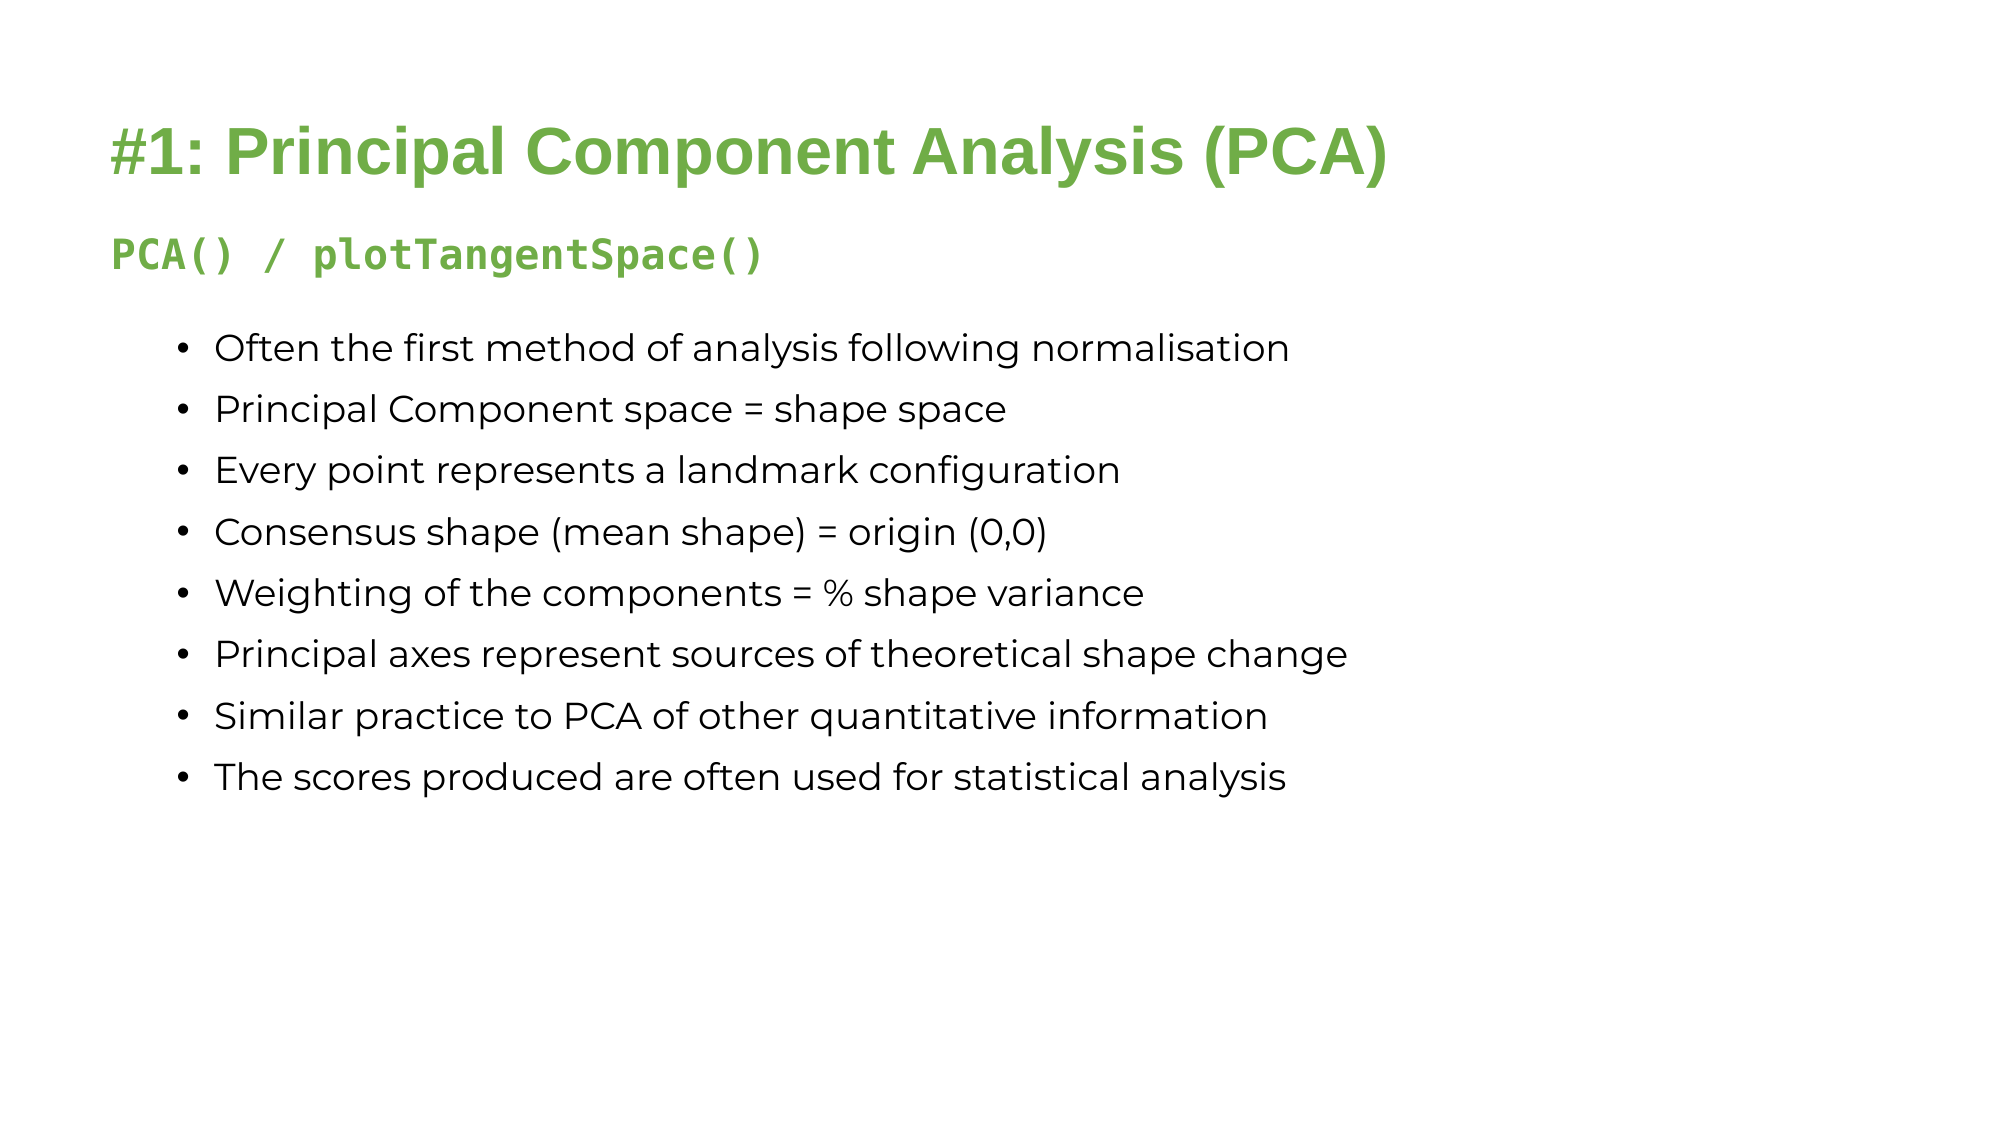

#1: Principal Component Analysis (PCA)
PCA() / plotTangentSpace()
Often the first method of analysis following normalisation
Principal Component space = shape space
Every point represents a landmark configuration
Consensus shape (mean shape) = origin (0,0)
Weighting of the components = % shape variance
Principal axes represent sources of theoretical shape change
Similar practice to PCA of other quantitative information
The scores produced are often used for statistical analysis